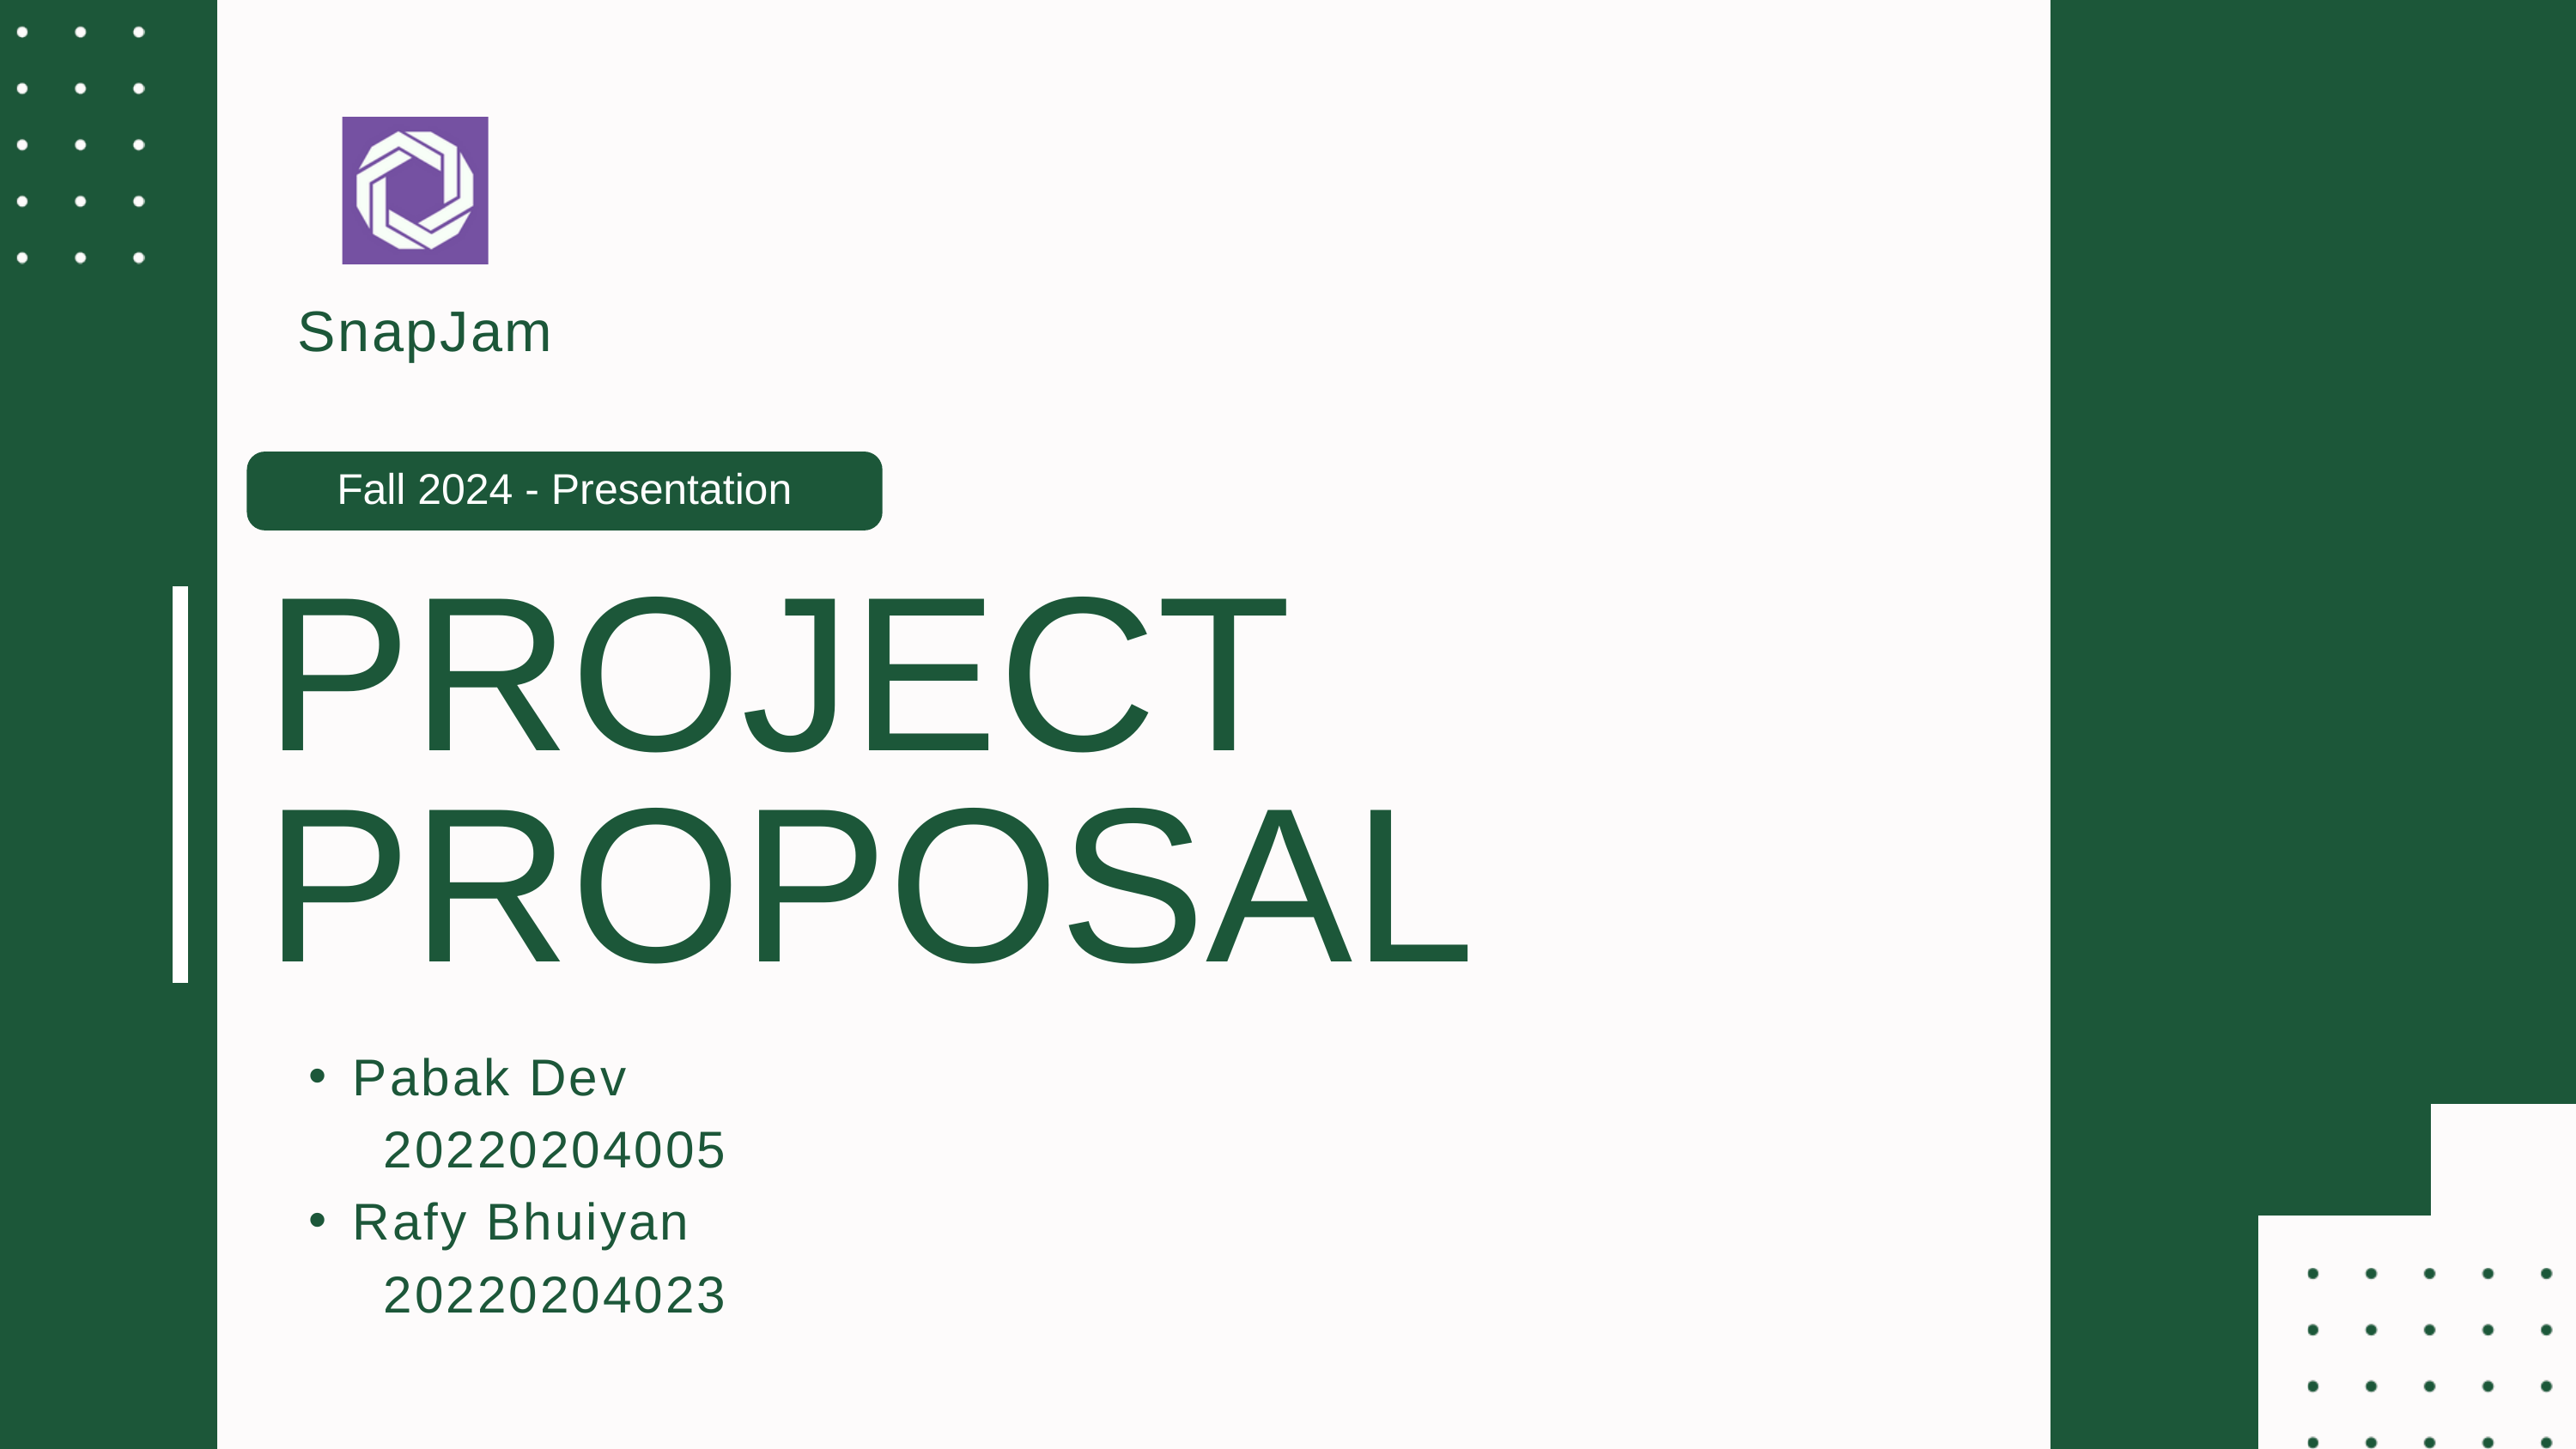

SnapJam

Fall 2024 - Presentation
PROJECT  PROPOSAL

Pabak Dev
       20220204005
Rafy Bhuiyan
       20220204023